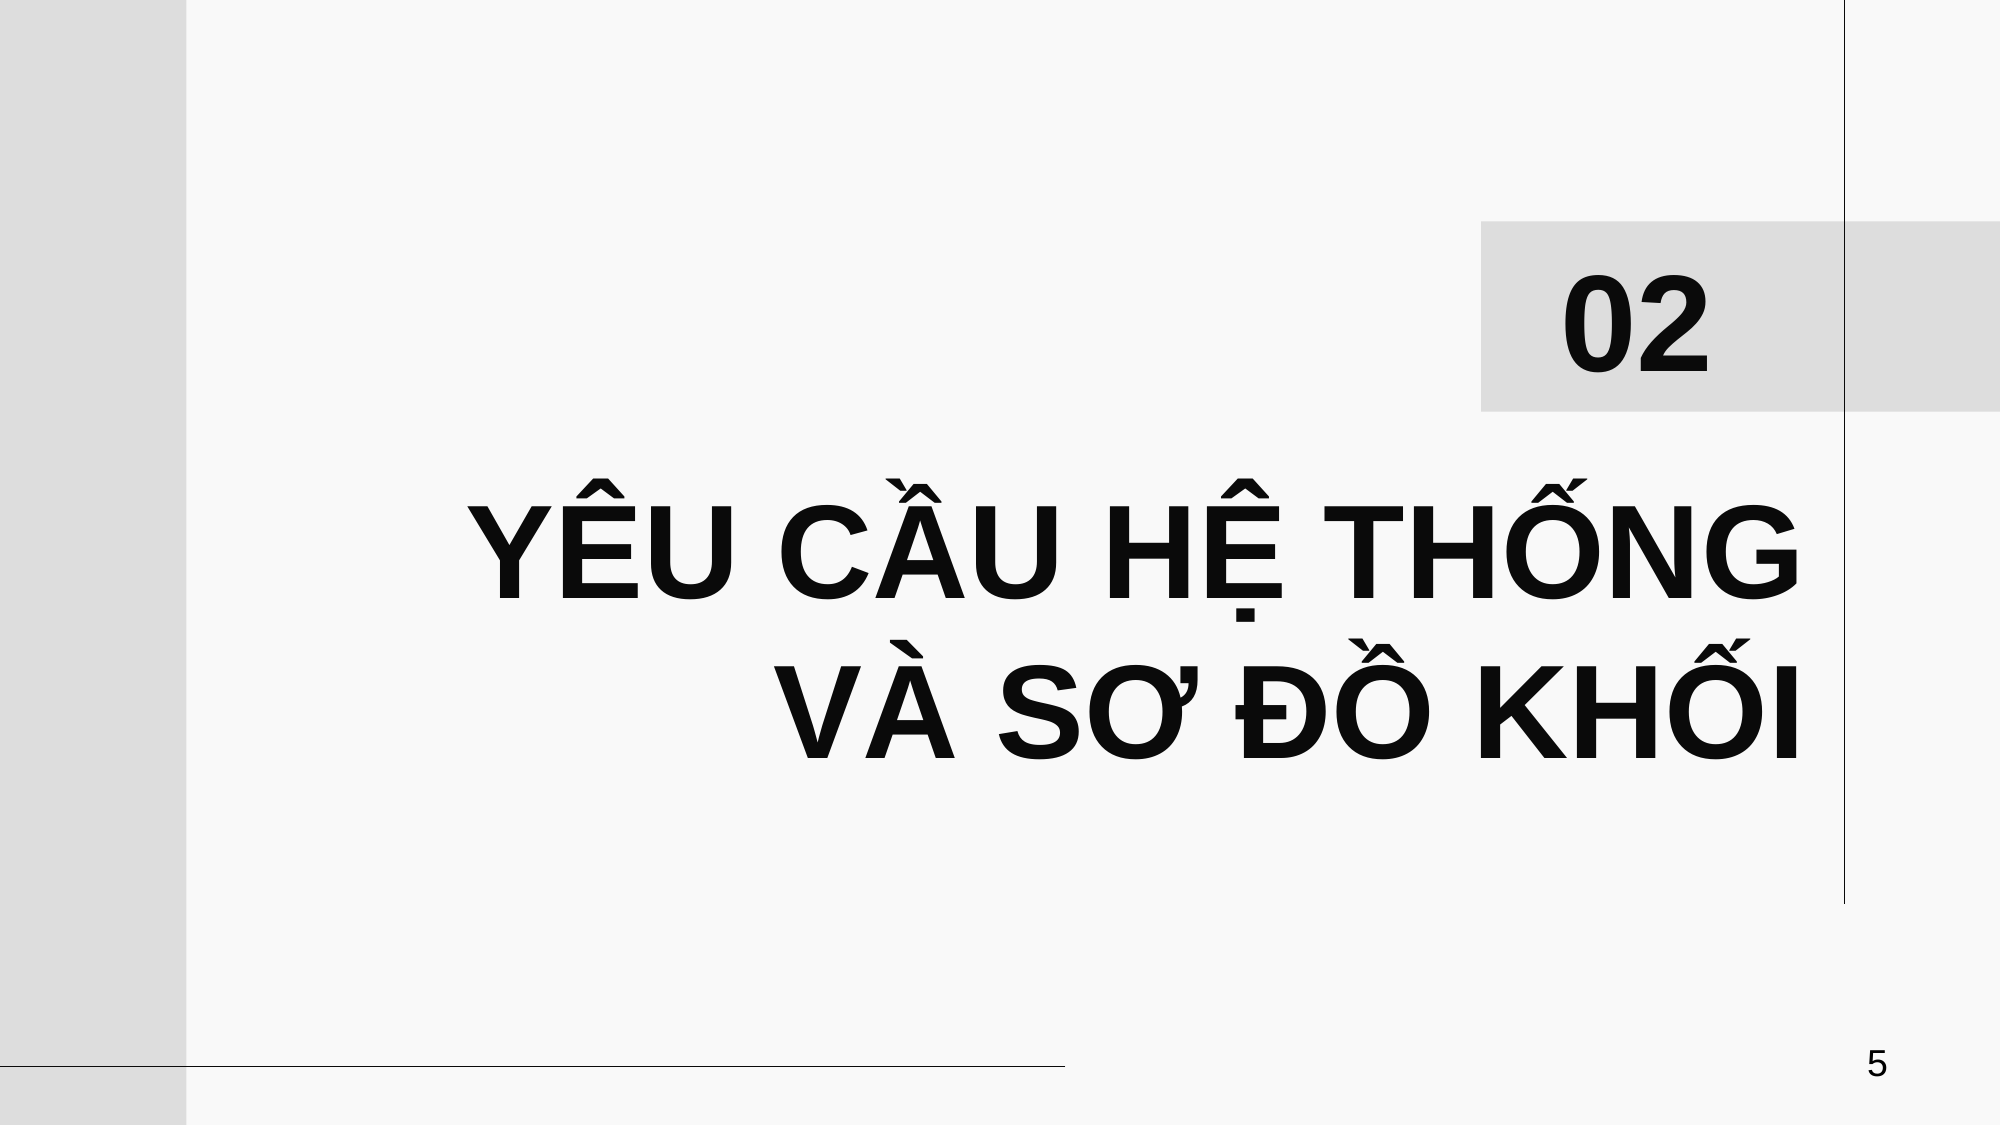

02
# YÊU CẦU HỆ THỐNG VÀ SƠ ĐỒ KHỐI
5